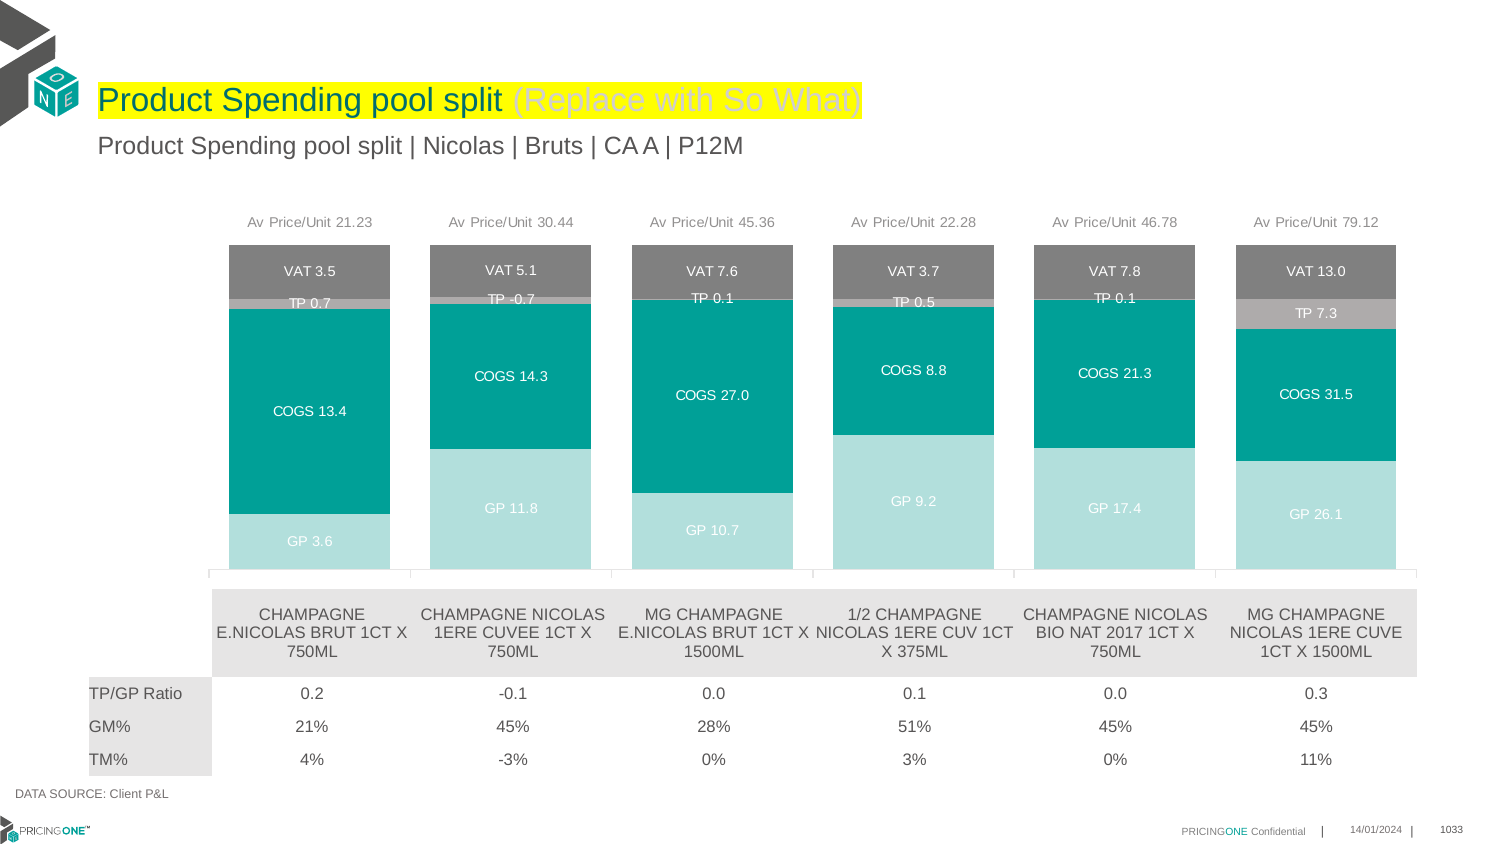

# Product Spending pool split (Replace with So What)
Product Spending pool split | Nicolas | Bruts | CA A | P12M

### Chart

| Category | GP | COGS | TP | VAT |
|---|---|---|---|---|
| Av Price/Unit 21.23 | 3.603543958853247 | 13.404570521638567 | 0.6826389974367792 | 3.5381506955857174 |
| Av Price/Unit 30.44 | 11.754125167336012 | 14.309765640339135 | -0.7013294511378874 | 5.072512271307452 |
| Av Price/Unit 45.36 | 10.718704081632653 | 26.983267857142856 | 0.09564710884354355 | 7.559523809523809 |
| Av Price/Unit 22.28 | 9.24218927125506 | 8.78822064777328 | 0.538247300944672 | 3.7137314439945994 |
| Av Price/Unit 46.78 | 17.405999999999995 | 21.344 | 0.11968085106382631 | 7.773936170212766 |
| Av Price/Unit 79.12 | 26.0915 | 31.531000000000002 | 7.30503623188406 | 12.985507246376812 |
|  | CHAMPAGNE E.NICOLAS BRUT 1CT X 750ML | CHAMPAGNE NICOLAS 1ERE CUVEE 1CT X 750ML | MG CHAMPAGNE E.NICOLAS BRUT 1CT X 1500ML | 1/2 CHAMPAGNE NICOLAS 1ERE CUV 1CT X 375ML | CHAMPAGNE NICOLAS BIO NAT 2017 1CT X 750ML | MG CHAMPAGNE NICOLAS 1ERE CUVE 1CT X 1500ML |
| --- | --- | --- | --- | --- | --- | --- |
| TP/GP Ratio | 0.2 | -0.1 | 0.0 | 0.1 | 0.0 | 0.3 |
| GM% | 21% | 45% | 28% | 51% | 45% | 45% |
| TM% | 4% | -3% | 0% | 3% | 0% | 11% |
DATA SOURCE: Client P&L

14/01/2024
1033